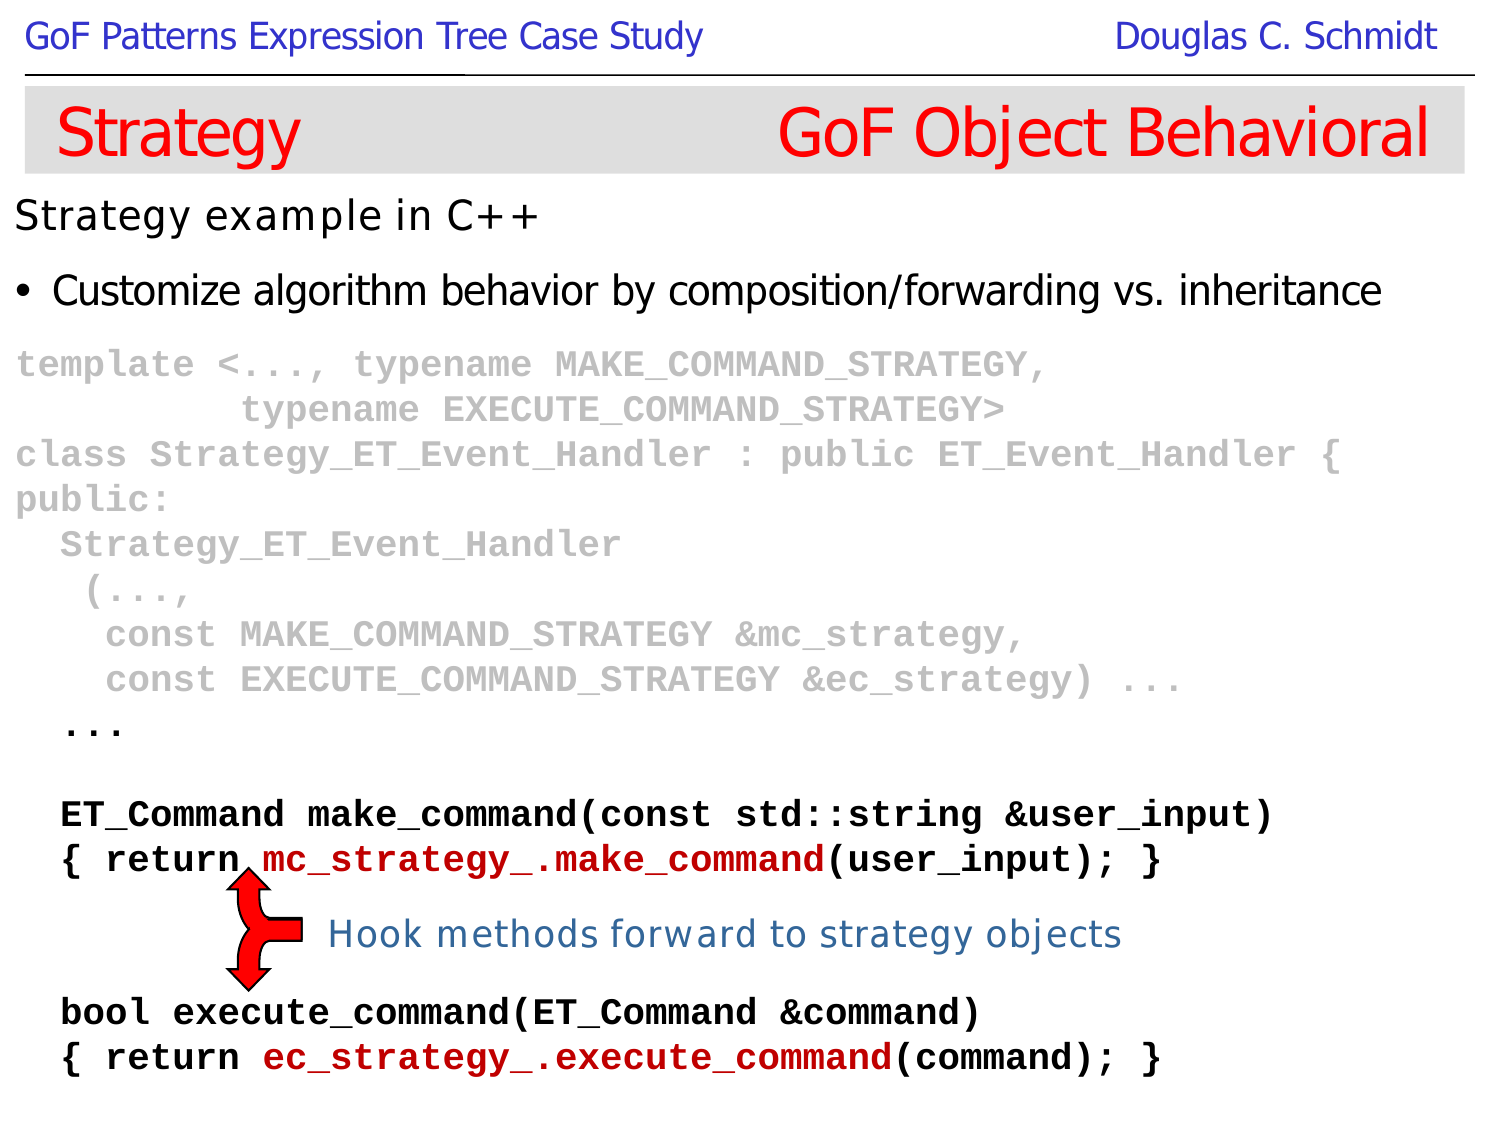

# Strategy                       GoF Object Behavioral
Strategy example in C++
Customize algorithm behavior by composition/forwarding vs. inheritance
template <..., typename MAKE_COMMAND_STRATEGY,
          typename EXECUTE_COMMAND_STRATEGY>
class Strategy_ET_Event_Handler : public ET_Event_Handler {
public:
  Strategy_ET_Event_Handler
   (...,
    const MAKE_COMMAND_STRATEGY &mc_strategy,
    const EXECUTE_COMMAND_STRATEGY &ec_strategy) ...
  ...

  ET_Command make_command(const std::string &user_input)
  { return mc_strategy_.make_command(user_input); }

  bool execute_command(ET_Command &command)
  { return ec_strategy_.execute_command(command); }

Hook methods forward to strategy objects